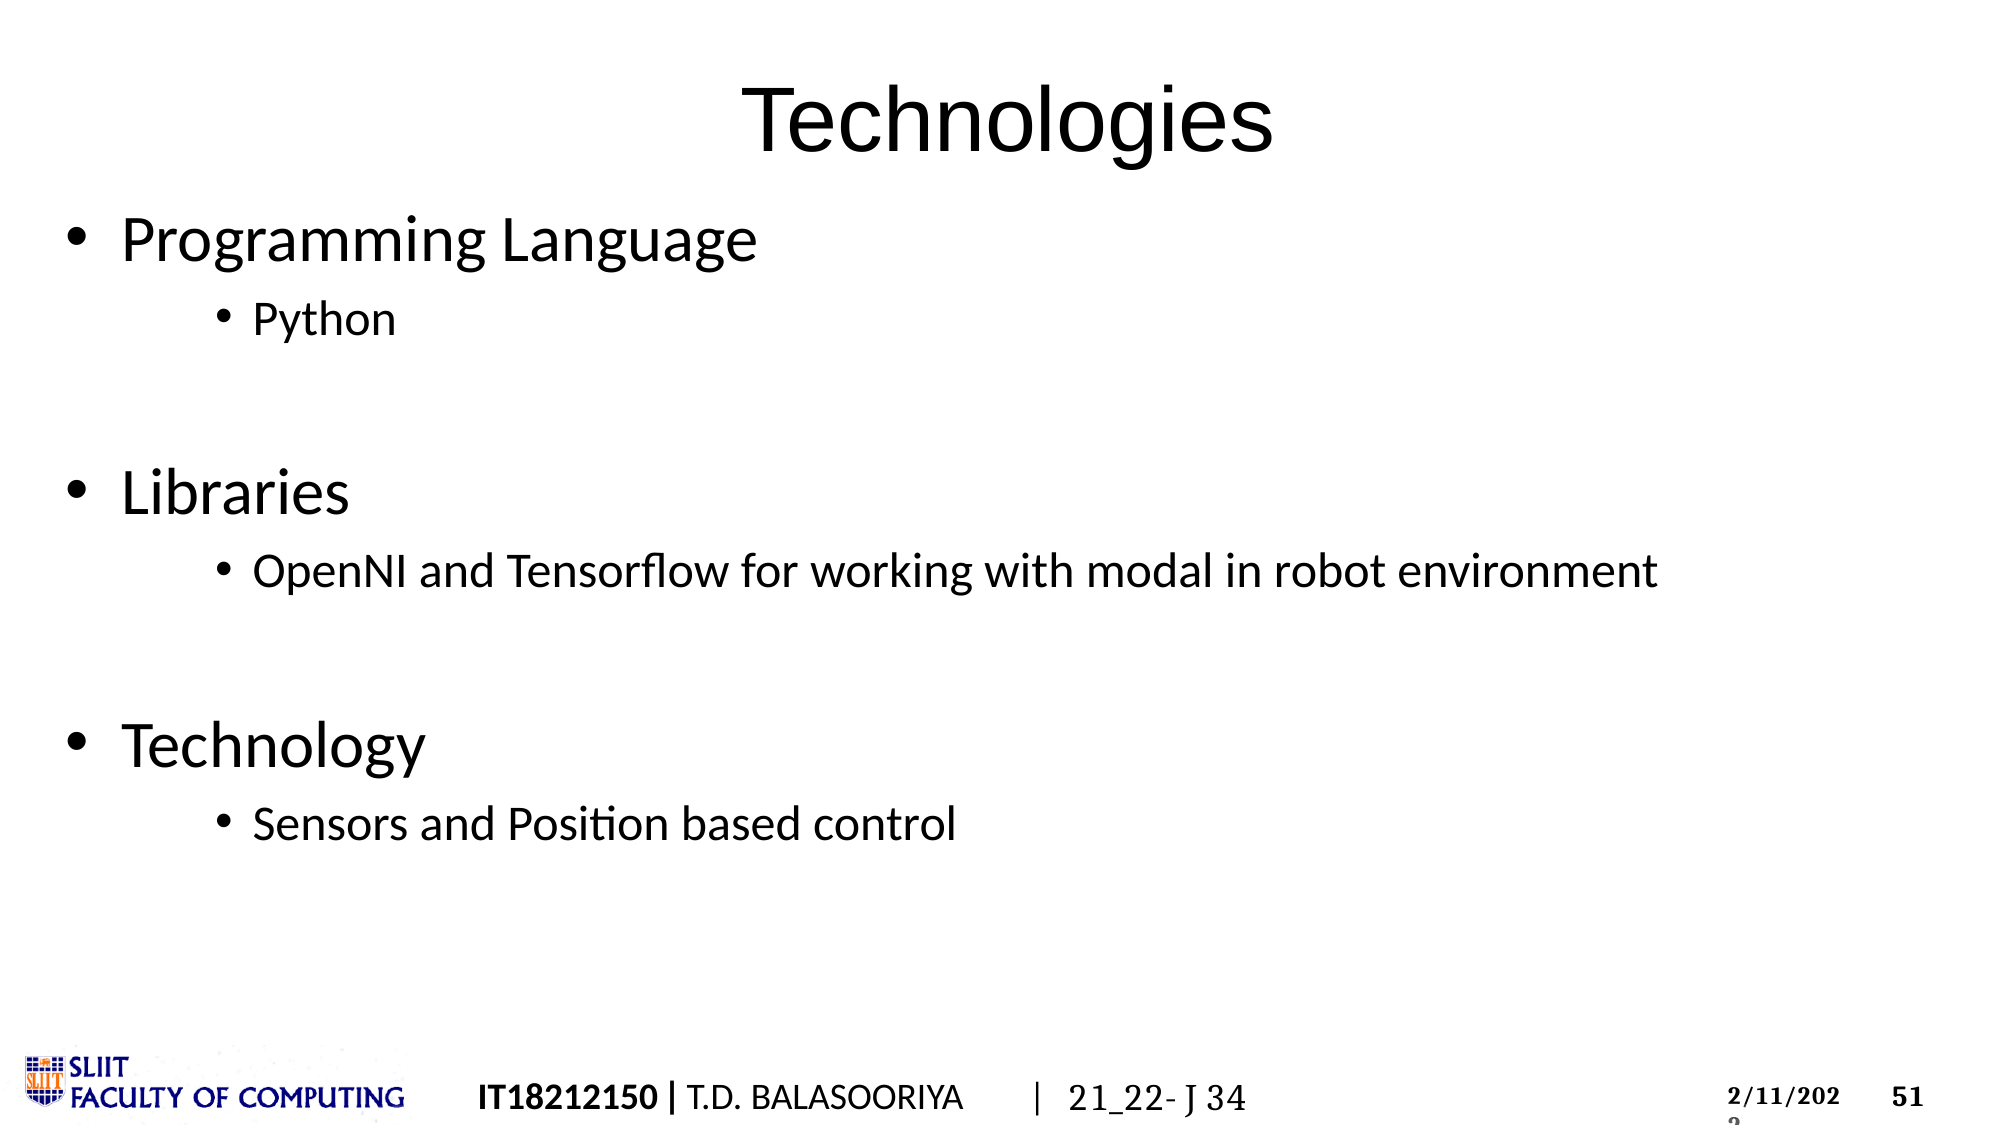

# Technologies
Programming Language
Python

Libraries
OpenNI and Tensorflow for working with modal in robot environment

Technology
Sensors and Position based control
IT18212150 | T.D. BALASOORIYA